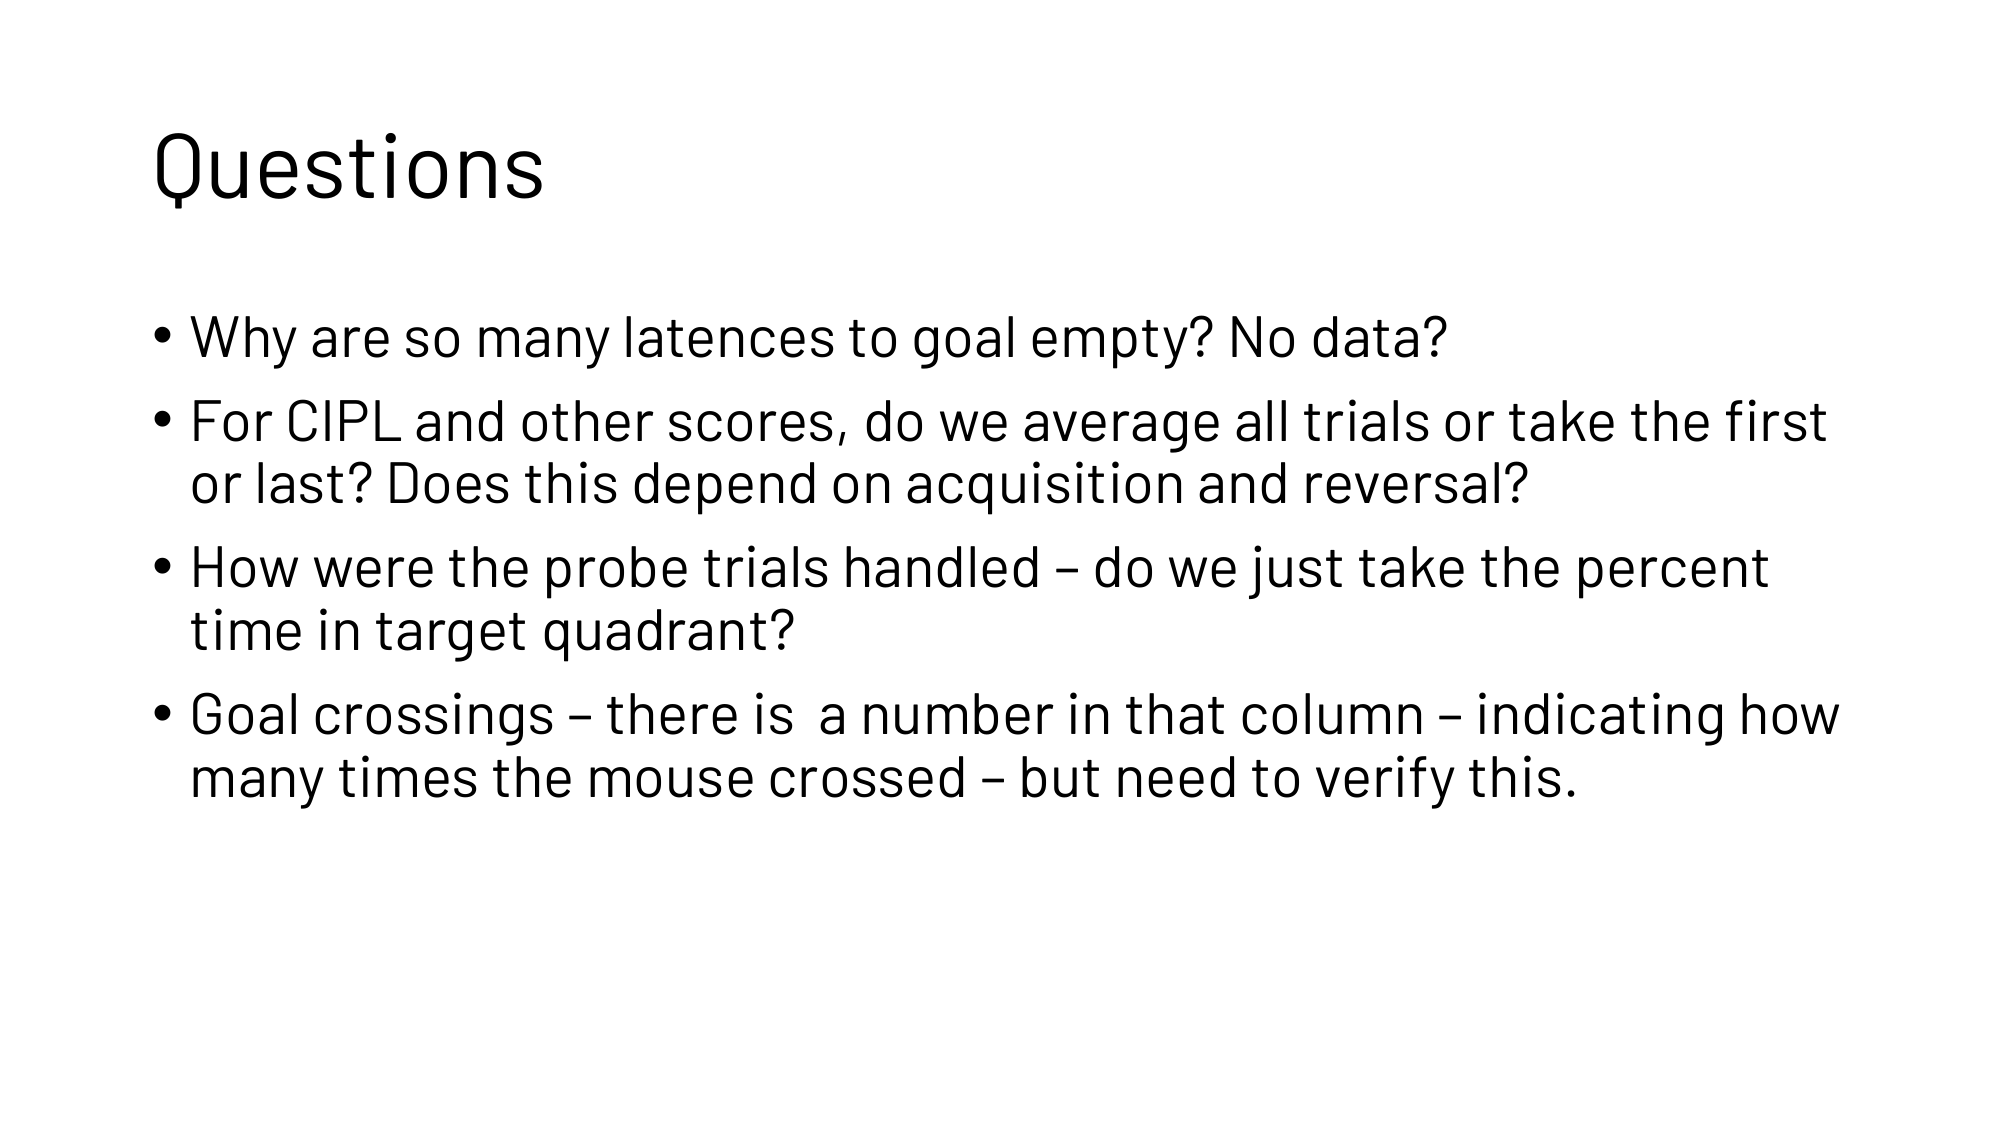

# Questions
Why are so many latences to goal empty? No data?
For CIPL and other scores, do we average all trials or take the first or last? Does this depend on acquisition and reversal?
How were the probe trials handled – do we just take the percent time in target quadrant?
Goal crossings – there is  a number in that column – indicating how many times the mouse crossed – but need to verify this.